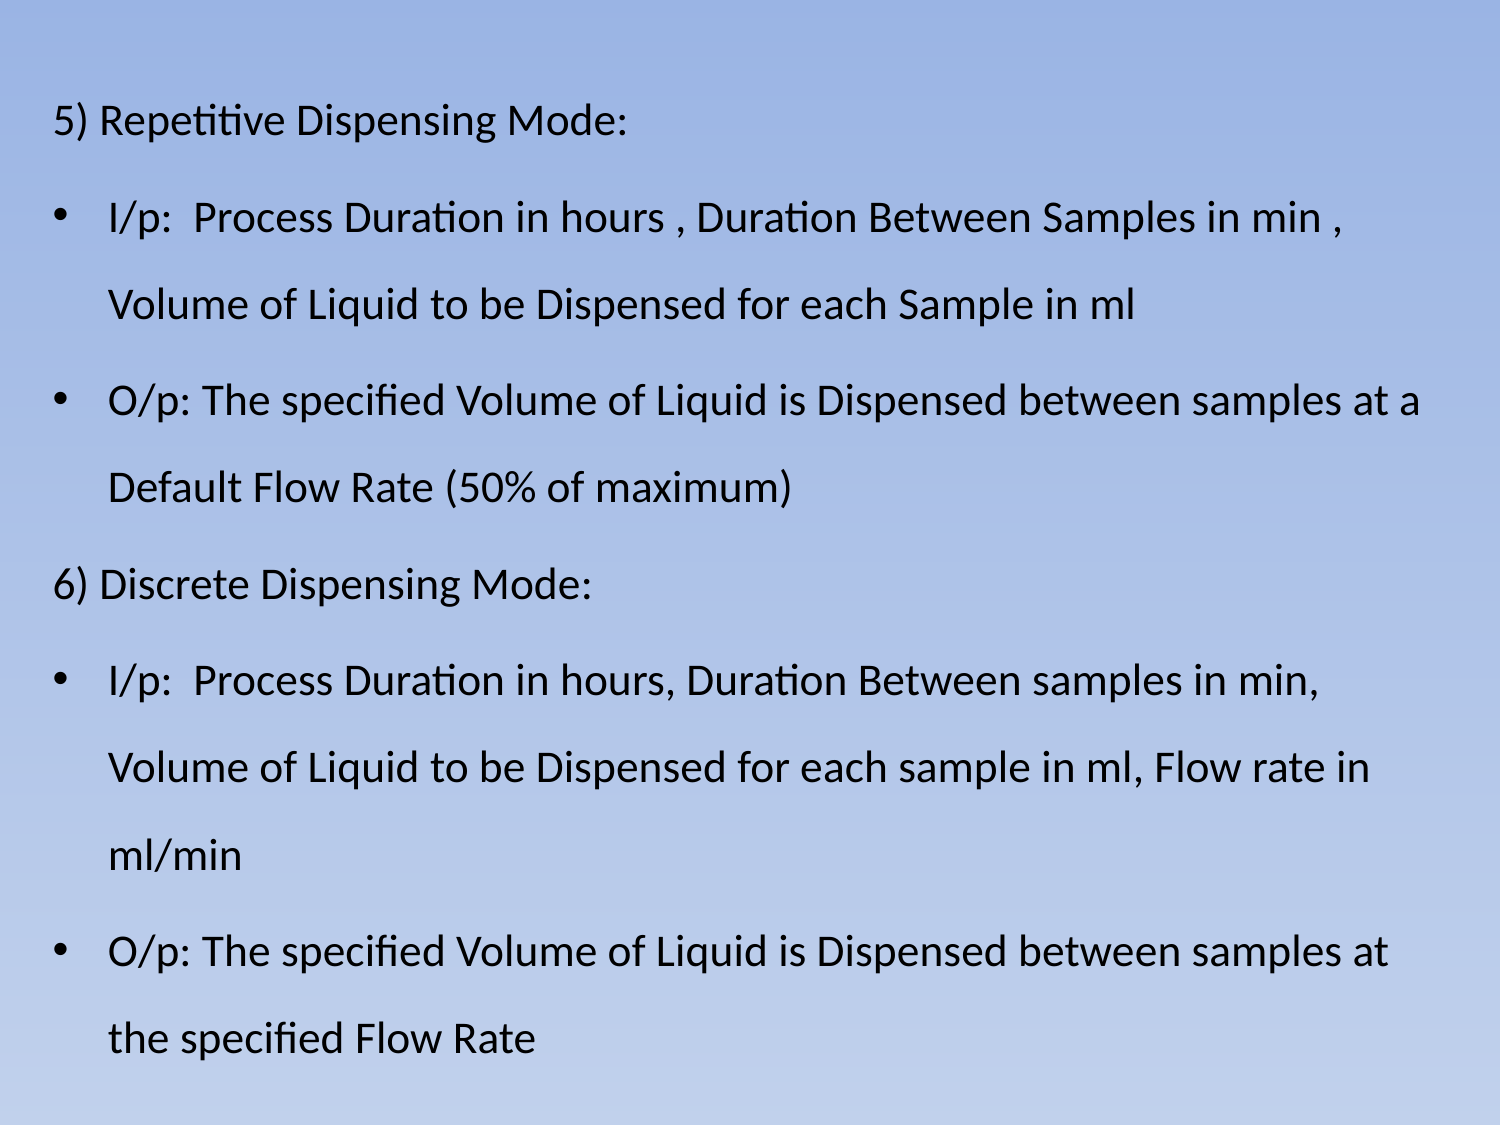

5) Repetitive Dispensing Mode:
I/p:  Process Duration in hours , Duration Between Samples in min , Volume of Liquid to be Dispensed for each Sample in ml
O/p: The specified Volume of Liquid is Dispensed between samples at a Default Flow Rate (50% of maximum)
6) Discrete Dispensing Mode:
I/p:  Process Duration in hours, Duration Between samples in min, Volume of Liquid to be Dispensed for each sample in ml, Flow rate in ml/min
O/p: The specified Volume of Liquid is Dispensed between samples at the specified Flow Rate